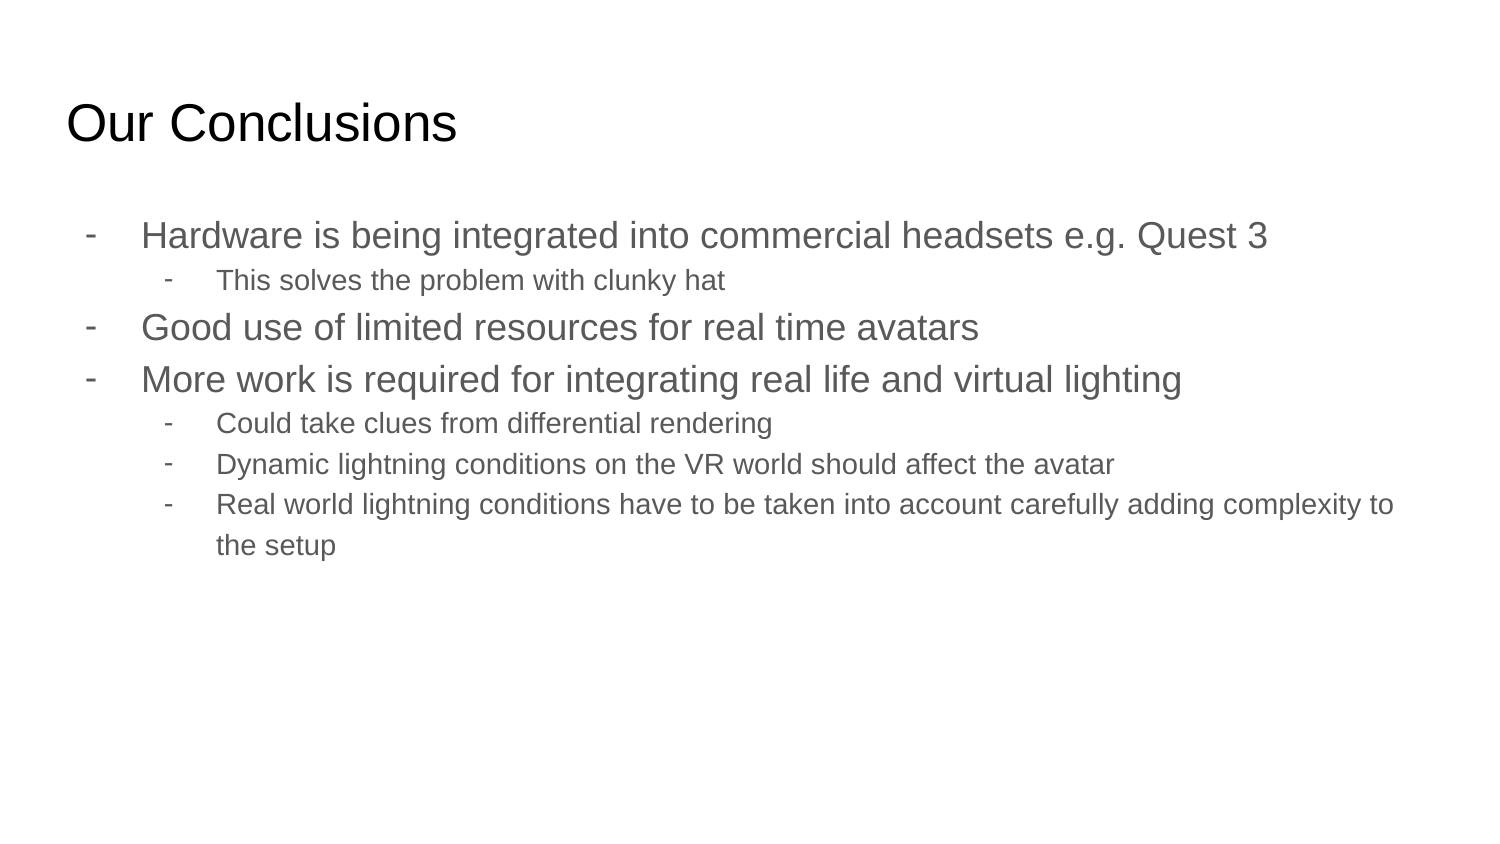

# Our Conclusions
Hardware is being integrated into commercial headsets e.g. Quest 3
This solves the problem with clunky hat
Good use of limited resources for real time avatars
More work is required for integrating real life and virtual lighting
Could take clues from differential rendering
Dynamic lightning conditions on the VR world should affect the avatar
Real world lightning conditions have to be taken into account carefully adding complexity to the setup